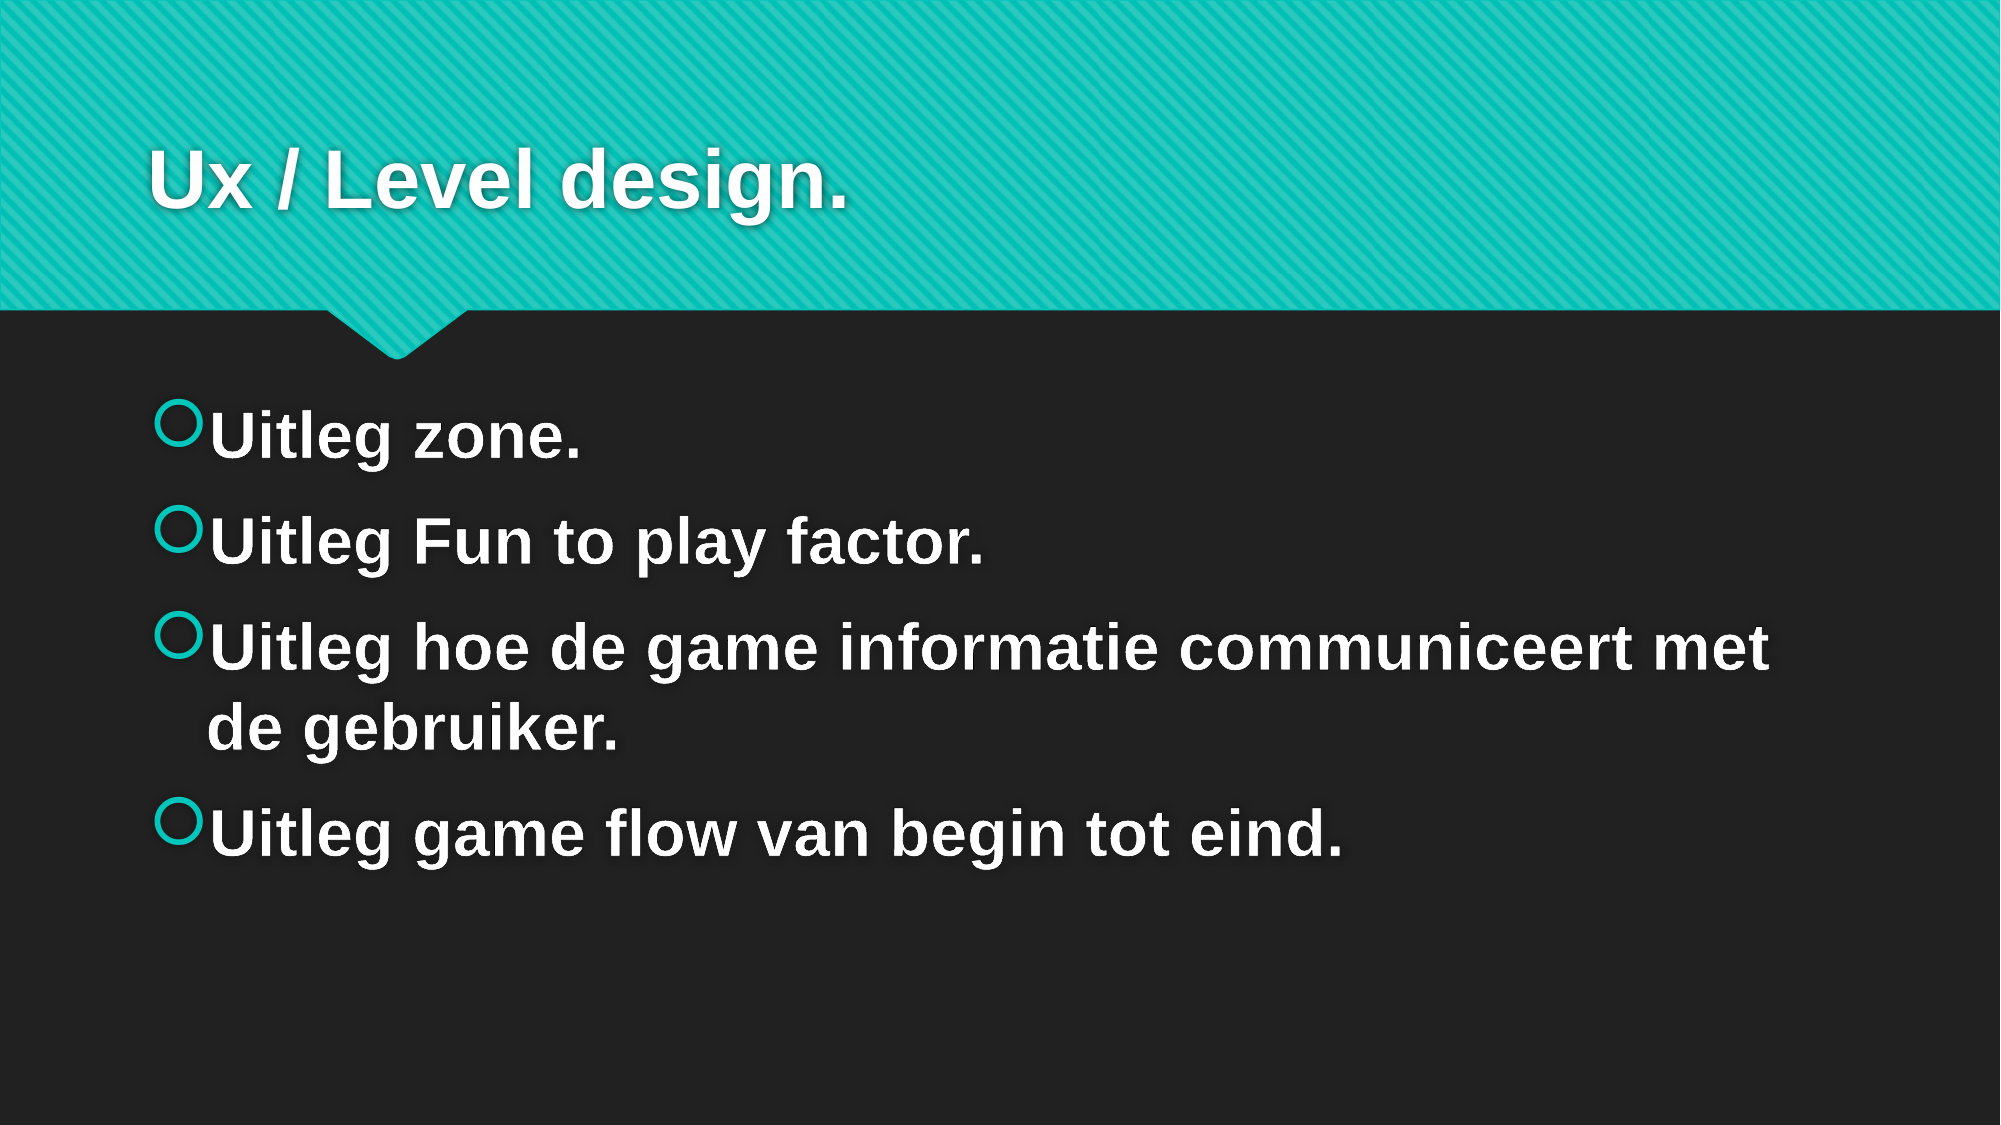

# Ux / Level design.
Uitleg zone.
Uitleg Fun to play factor.
Uitleg hoe de game informatie communiceert met de gebruiker.
Uitleg game flow van begin tot eind.